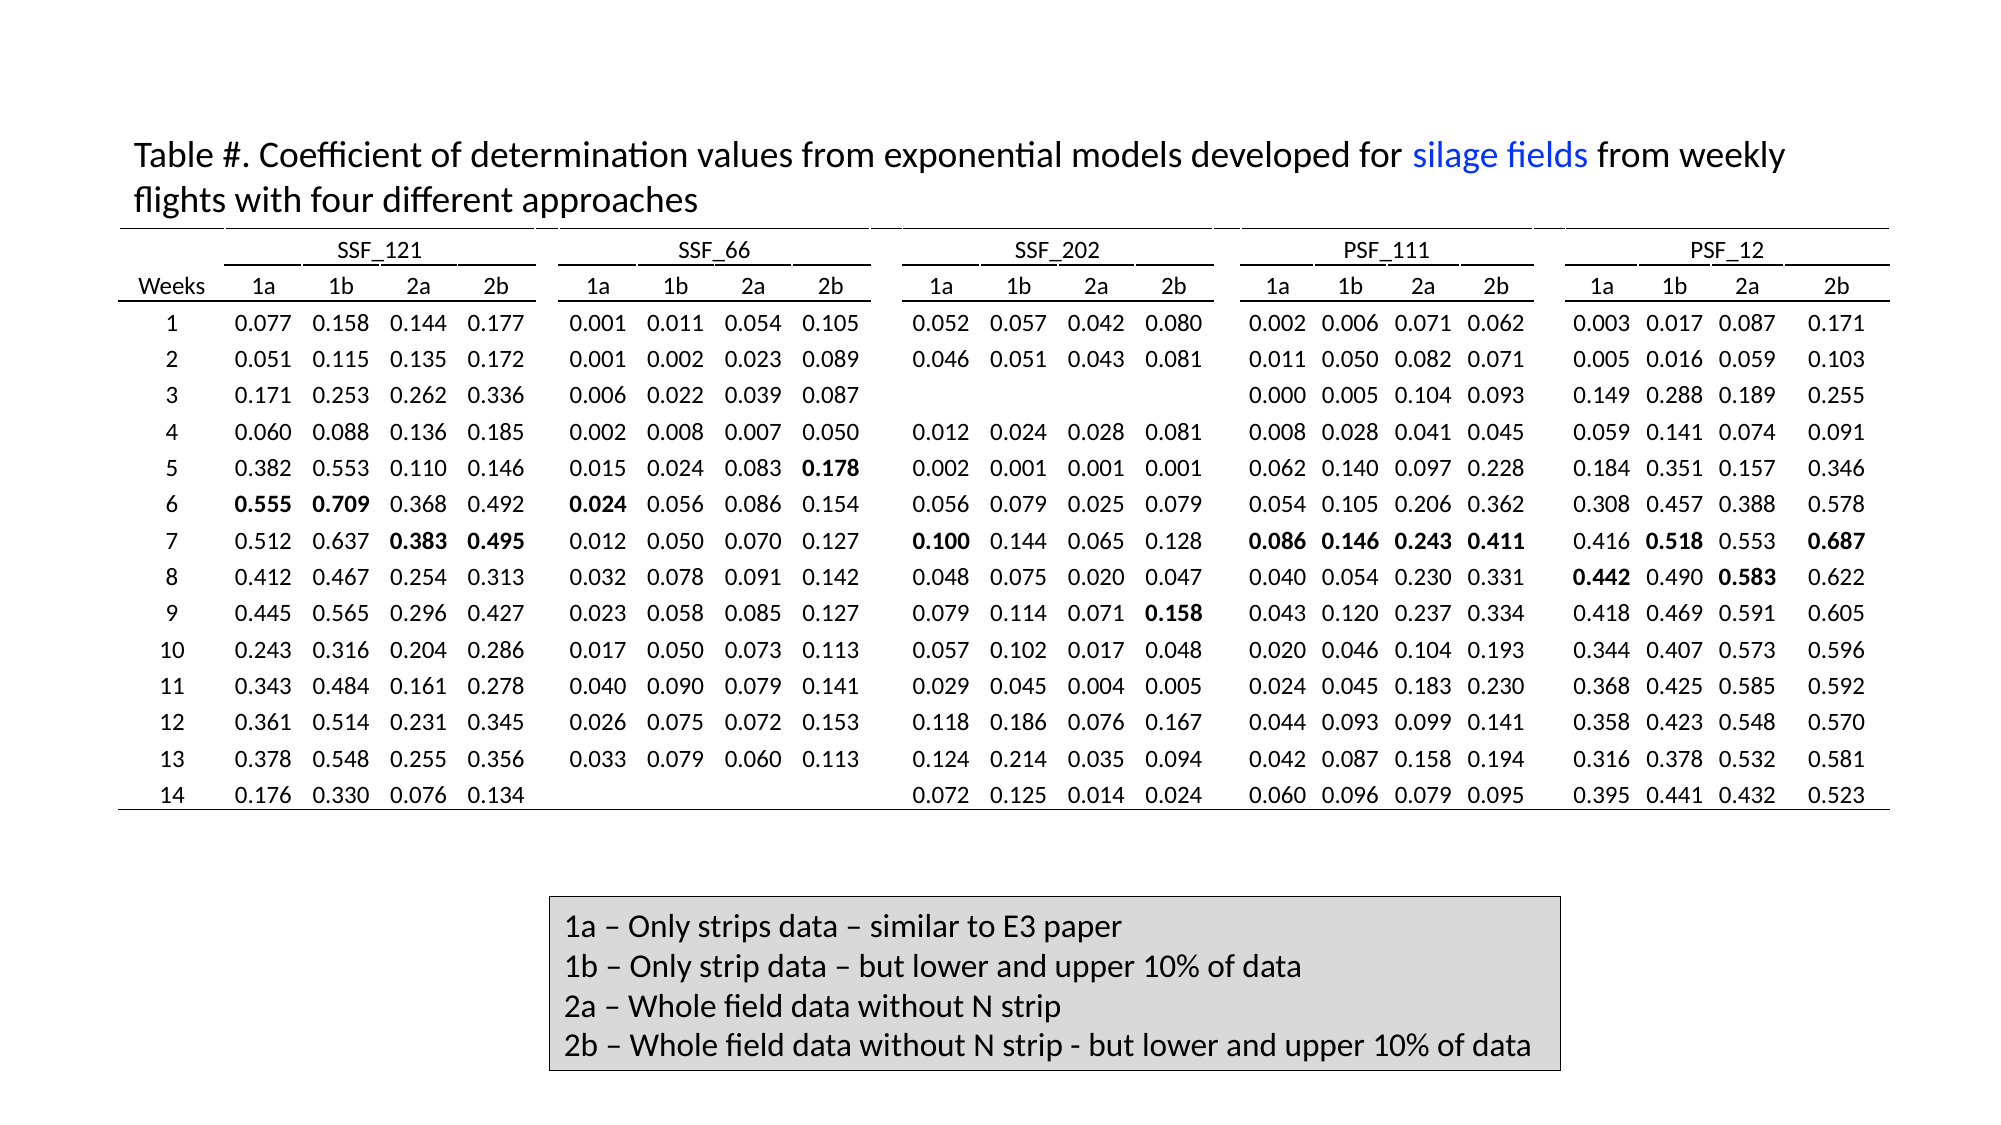

Table #. Coefficient of determination values from exponential models developed for silage fields from weekly flights with four different approaches
| Weeks | SSF\_121 | SSF\_121 |  |  |  | SSF\_66 |  |  |  |  | SSF\_202 |  |  |  |  | PSF\_111 |  |  |  |  | PSF\_12 |  |  |  |
| --- | --- | --- | --- | --- | --- | --- | --- | --- | --- | --- | --- | --- | --- | --- | --- | --- | --- | --- | --- | --- | --- | --- | --- | --- |
| Weeks | 1a | 1b | 2a | 2b |  | 1a | 1b | 2a | 2b |  | 1a | 1b | 2a | 2b |  | 1a | 1b | 2a | 2b |  | 1a | 1b | 2a | 2b |
| 1 | 0.077 | 0.158 | 0.144 | 0.177 |  | 0.001 | 0.011 | 0.054 | 0.105 |  | 0.052 | 0.057 | 0.042 | 0.080 |  | 0.002 | 0.006 | 0.071 | 0.062 |  | 0.003 | 0.017 | 0.087 | 0.171 |
| 2 | 0.051 | 0.115 | 0.135 | 0.172 |  | 0.001 | 0.002 | 0.023 | 0.089 |  | 0.046 | 0.051 | 0.043 | 0.081 |  | 0.011 | 0.050 | 0.082 | 0.071 |  | 0.005 | 0.016 | 0.059 | 0.103 |
| 3 | 0.171 | 0.253 | 0.262 | 0.336 |  | 0.006 | 0.022 | 0.039 | 0.087 |  |  |  |  |  |  | 0.000 | 0.005 | 0.104 | 0.093 |  | 0.149 | 0.288 | 0.189 | 0.255 |
| 4 | 0.060 | 0.088 | 0.136 | 0.185 |  | 0.002 | 0.008 | 0.007 | 0.050 |  | 0.012 | 0.024 | 0.028 | 0.081 |  | 0.008 | 0.028 | 0.041 | 0.045 |  | 0.059 | 0.141 | 0.074 | 0.091 |
| 5 | 0.382 | 0.553 | 0.110 | 0.146 |  | 0.015 | 0.024 | 0.083 | 0.178 |  | 0.002 | 0.001 | 0.001 | 0.001 |  | 0.062 | 0.140 | 0.097 | 0.228 |  | 0.184 | 0.351 | 0.157 | 0.346 |
| 6 | 0.555 | 0.709 | 0.368 | 0.492 |  | 0.024 | 0.056 | 0.086 | 0.154 |  | 0.056 | 0.079 | 0.025 | 0.079 |  | 0.054 | 0.105 | 0.206 | 0.362 |  | 0.308 | 0.457 | 0.388 | 0.578 |
| 7 | 0.512 | 0.637 | 0.383 | 0.495 |  | 0.012 | 0.050 | 0.070 | 0.127 |  | 0.100 | 0.144 | 0.065 | 0.128 |  | 0.086 | 0.146 | 0.243 | 0.411 |  | 0.416 | 0.518 | 0.553 | 0.687 |
| 8 | 0.412 | 0.467 | 0.254 | 0.313 |  | 0.032 | 0.078 | 0.091 | 0.142 |  | 0.048 | 0.075 | 0.020 | 0.047 |  | 0.040 | 0.054 | 0.230 | 0.331 |  | 0.442 | 0.490 | 0.583 | 0.622 |
| 9 | 0.445 | 0.565 | 0.296 | 0.427 |  | 0.023 | 0.058 | 0.085 | 0.127 |  | 0.079 | 0.114 | 0.071 | 0.158 |  | 0.043 | 0.120 | 0.237 | 0.334 |  | 0.418 | 0.469 | 0.591 | 0.605 |
| 10 | 0.243 | 0.316 | 0.204 | 0.286 |  | 0.017 | 0.050 | 0.073 | 0.113 |  | 0.057 | 0.102 | 0.017 | 0.048 |  | 0.020 | 0.046 | 0.104 | 0.193 |  | 0.344 | 0.407 | 0.573 | 0.596 |
| 11 | 0.343 | 0.484 | 0.161 | 0.278 |  | 0.040 | 0.090 | 0.079 | 0.141 |  | 0.029 | 0.045 | 0.004 | 0.005 |  | 0.024 | 0.045 | 0.183 | 0.230 |  | 0.368 | 0.425 | 0.585 | 0.592 |
| 12 | 0.361 | 0.514 | 0.231 | 0.345 |  | 0.026 | 0.075 | 0.072 | 0.153 |  | 0.118 | 0.186 | 0.076 | 0.167 |  | 0.044 | 0.093 | 0.099 | 0.141 |  | 0.358 | 0.423 | 0.548 | 0.570 |
| 13 | 0.378 | 0.548 | 0.255 | 0.356 |  | 0.033 | 0.079 | 0.060 | 0.113 |  | 0.124 | 0.214 | 0.035 | 0.094 |  | 0.042 | 0.087 | 0.158 | 0.194 |  | 0.316 | 0.378 | 0.532 | 0.581 |
| 14 | 0.176 | 0.330 | 0.076 | 0.134 |  |  |  |  |  |  | 0.072 | 0.125 | 0.014 | 0.024 |  | 0.060 | 0.096 | 0.079 | 0.095 |  | 0.395 | 0.441 | 0.432 | 0.523 |
1a – Only strips data – similar to E3 paper
1b – Only strip data – but lower and upper 10% of data
2a – Whole field data without N strip
2b – Whole field data without N strip - but lower and upper 10% of data